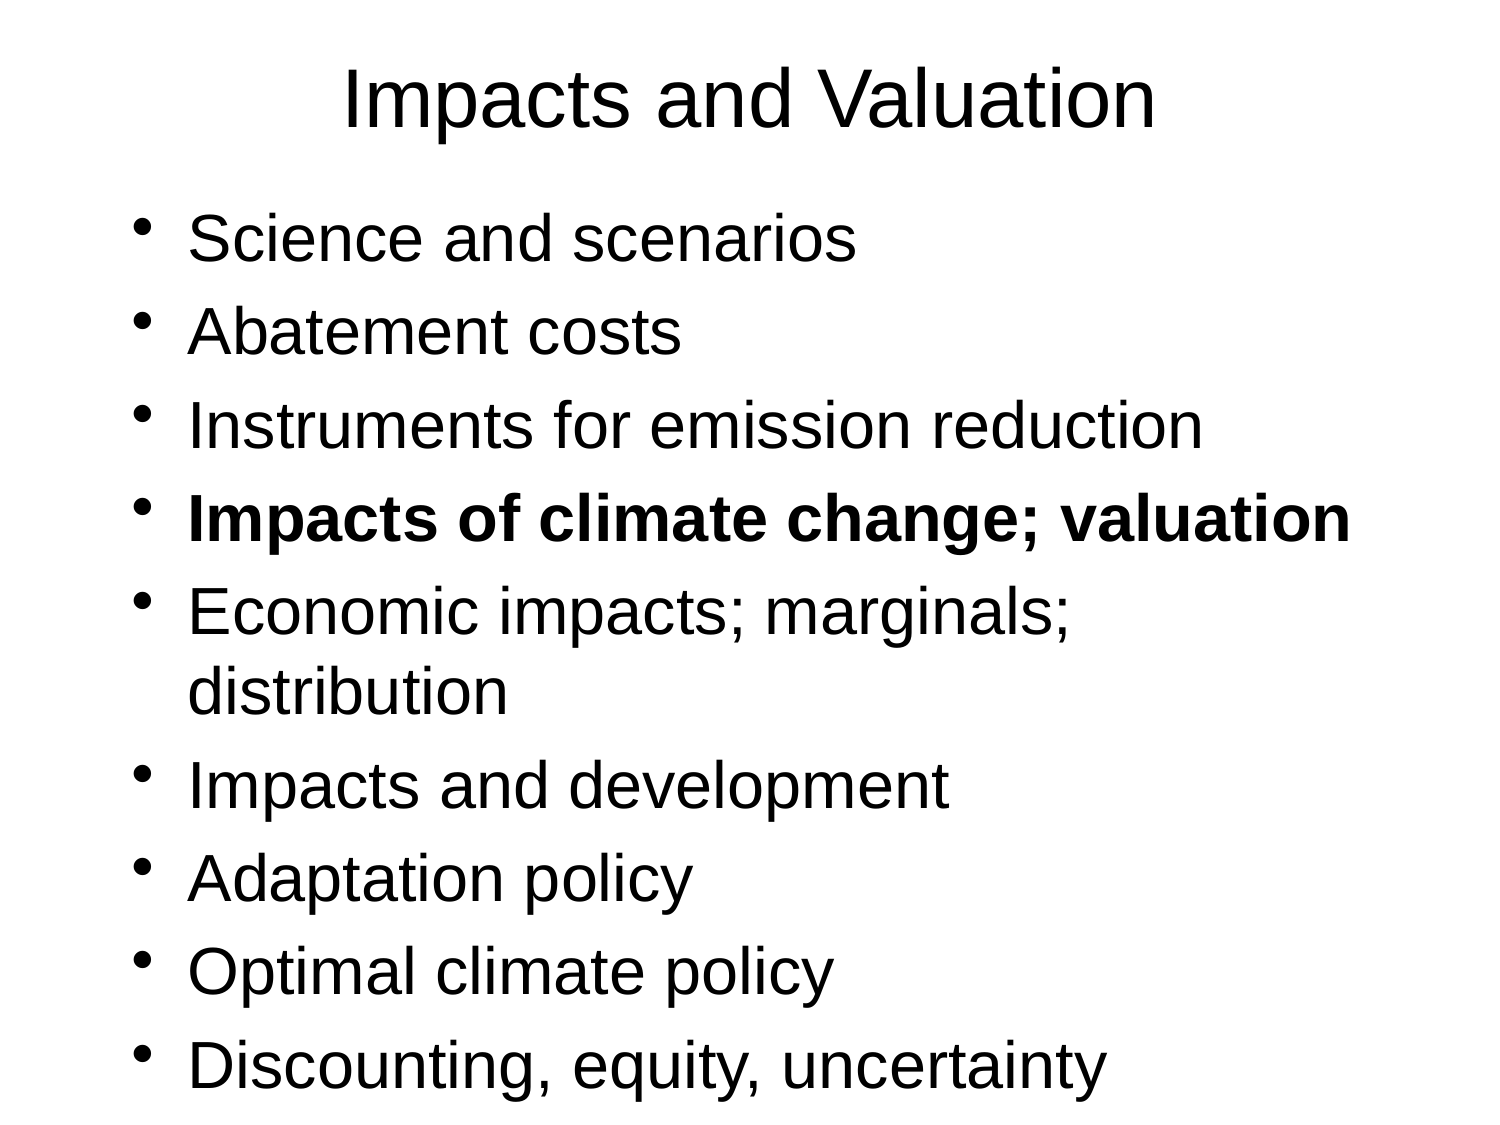

# Impacts and Valuation
Science and scenarios
Abatement costs
Instruments for emission reduction
Impacts of climate change; valuation
Economic impacts; marginals; distribution
Impacts and development
Adaptation policy
Optimal climate policy
Discounting, equity, uncertainty